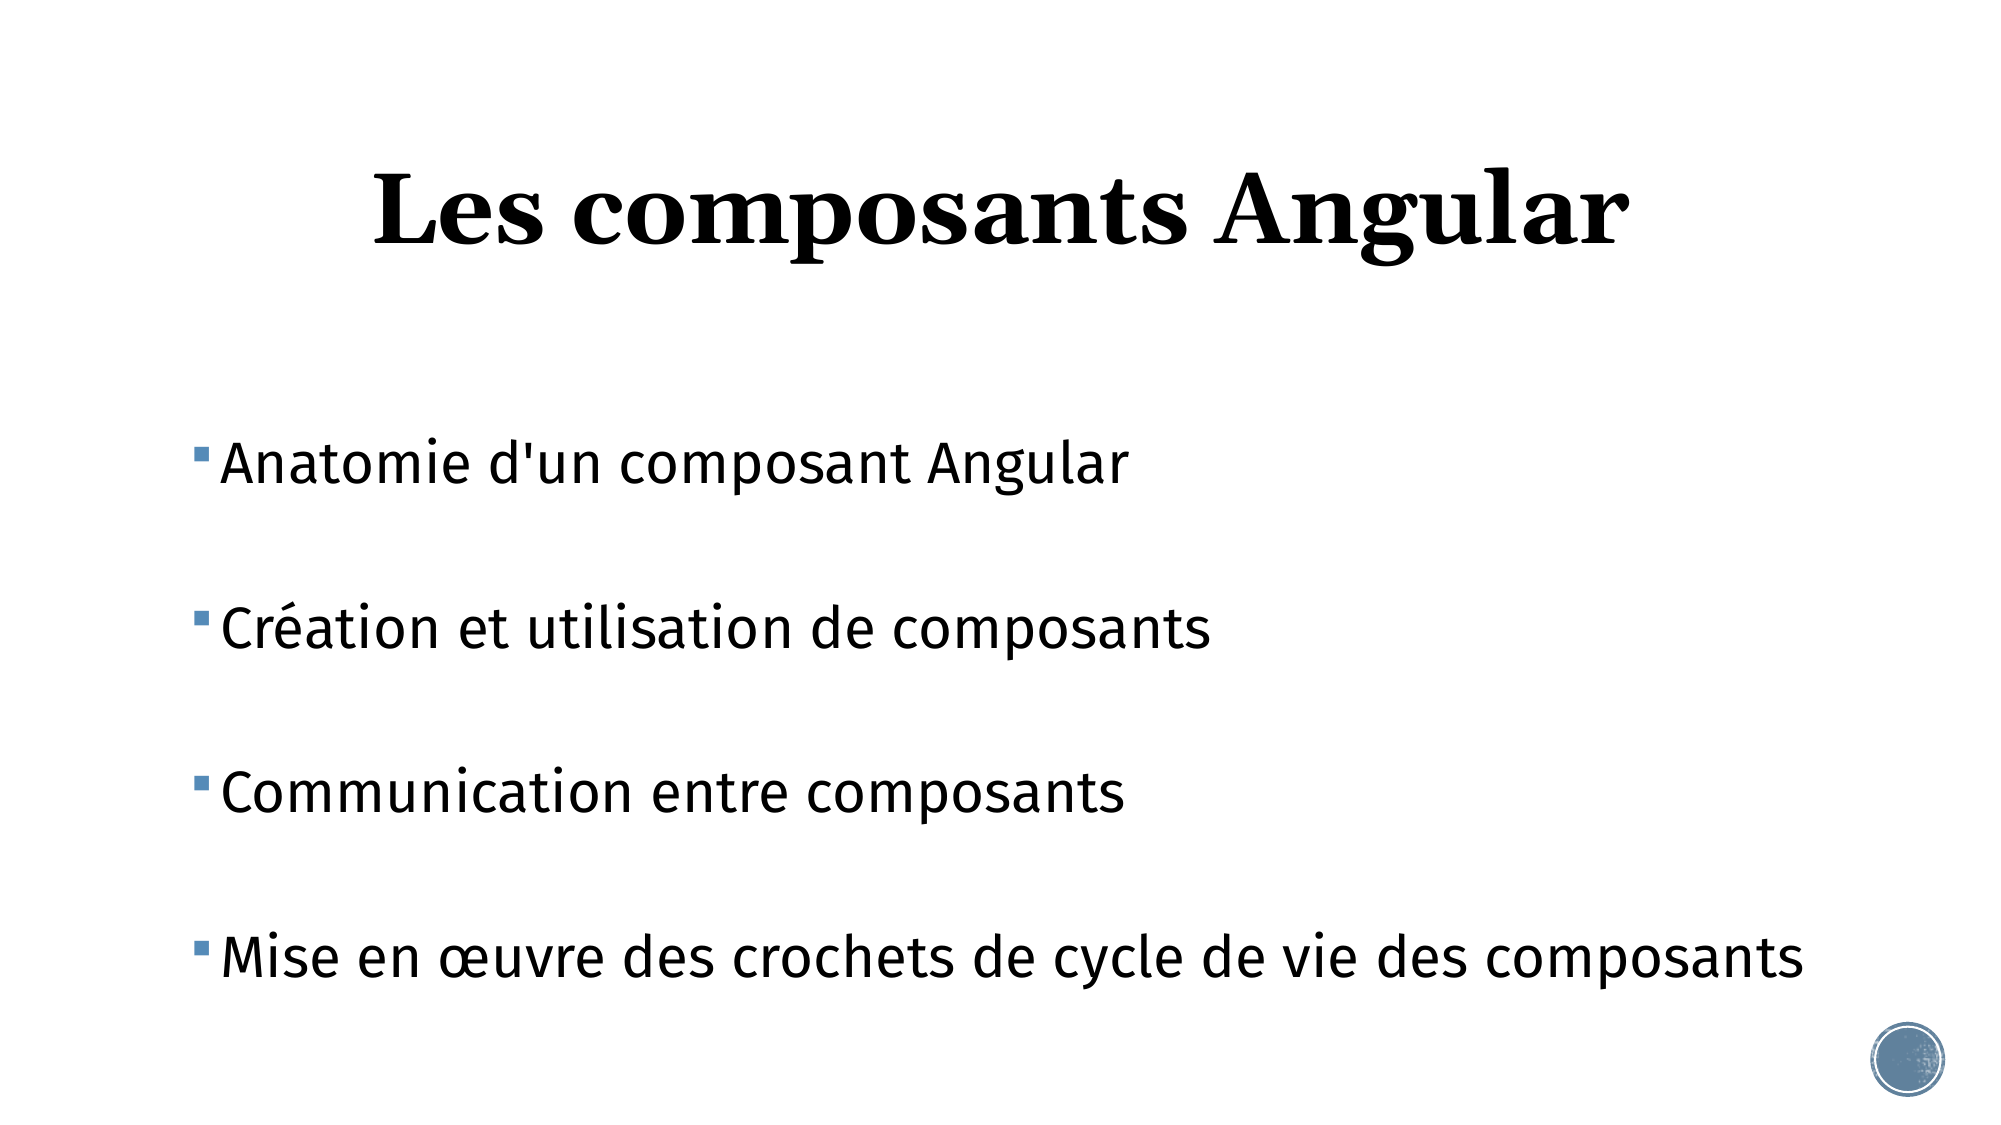

# Les composants Angular
Anatomie d'un composant Angular
Création et utilisation de composants
Communication entre composants
Mise en œuvre des crochets de cycle de vie des composants